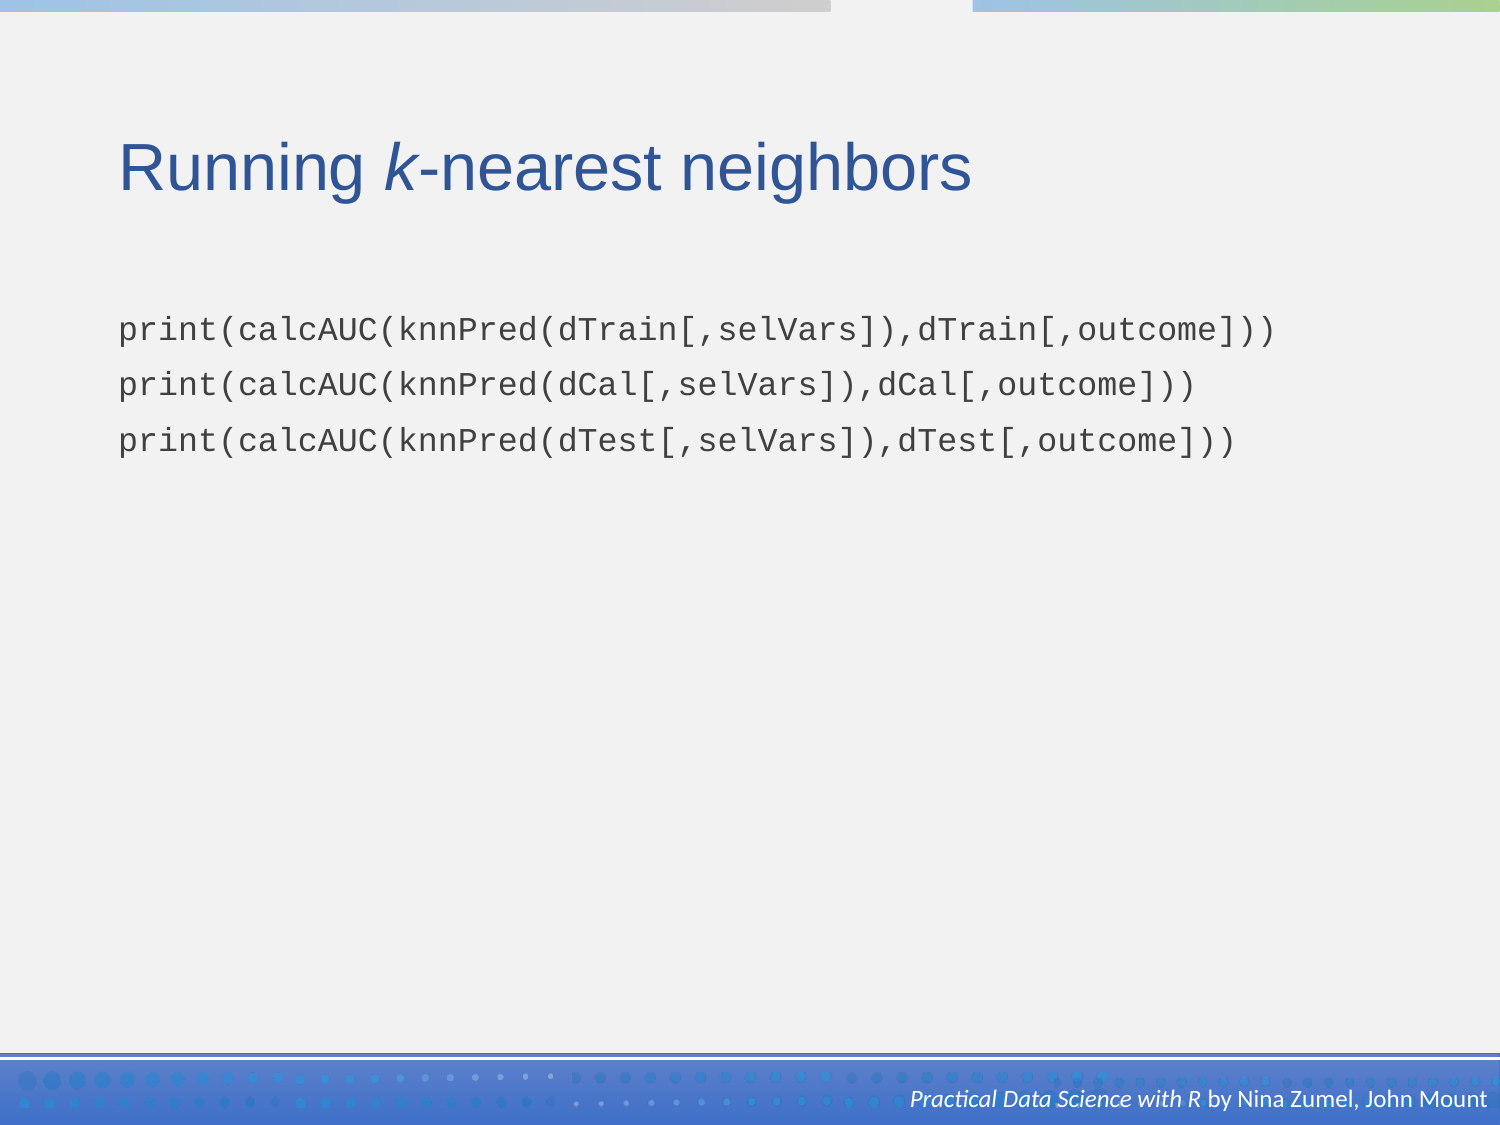

# Running k-nearest neighbors
print(calcAUC(knnPred(dTrain[,selVars]),dTrain[,outcome]))
print(calcAUC(knnPred(dCal[,selVars]),dCal[,outcome]))
print(calcAUC(knnPred(dTest[,selVars]),dTest[,outcome]))
Practical Data Science with R by Nina Zumel, John Mount